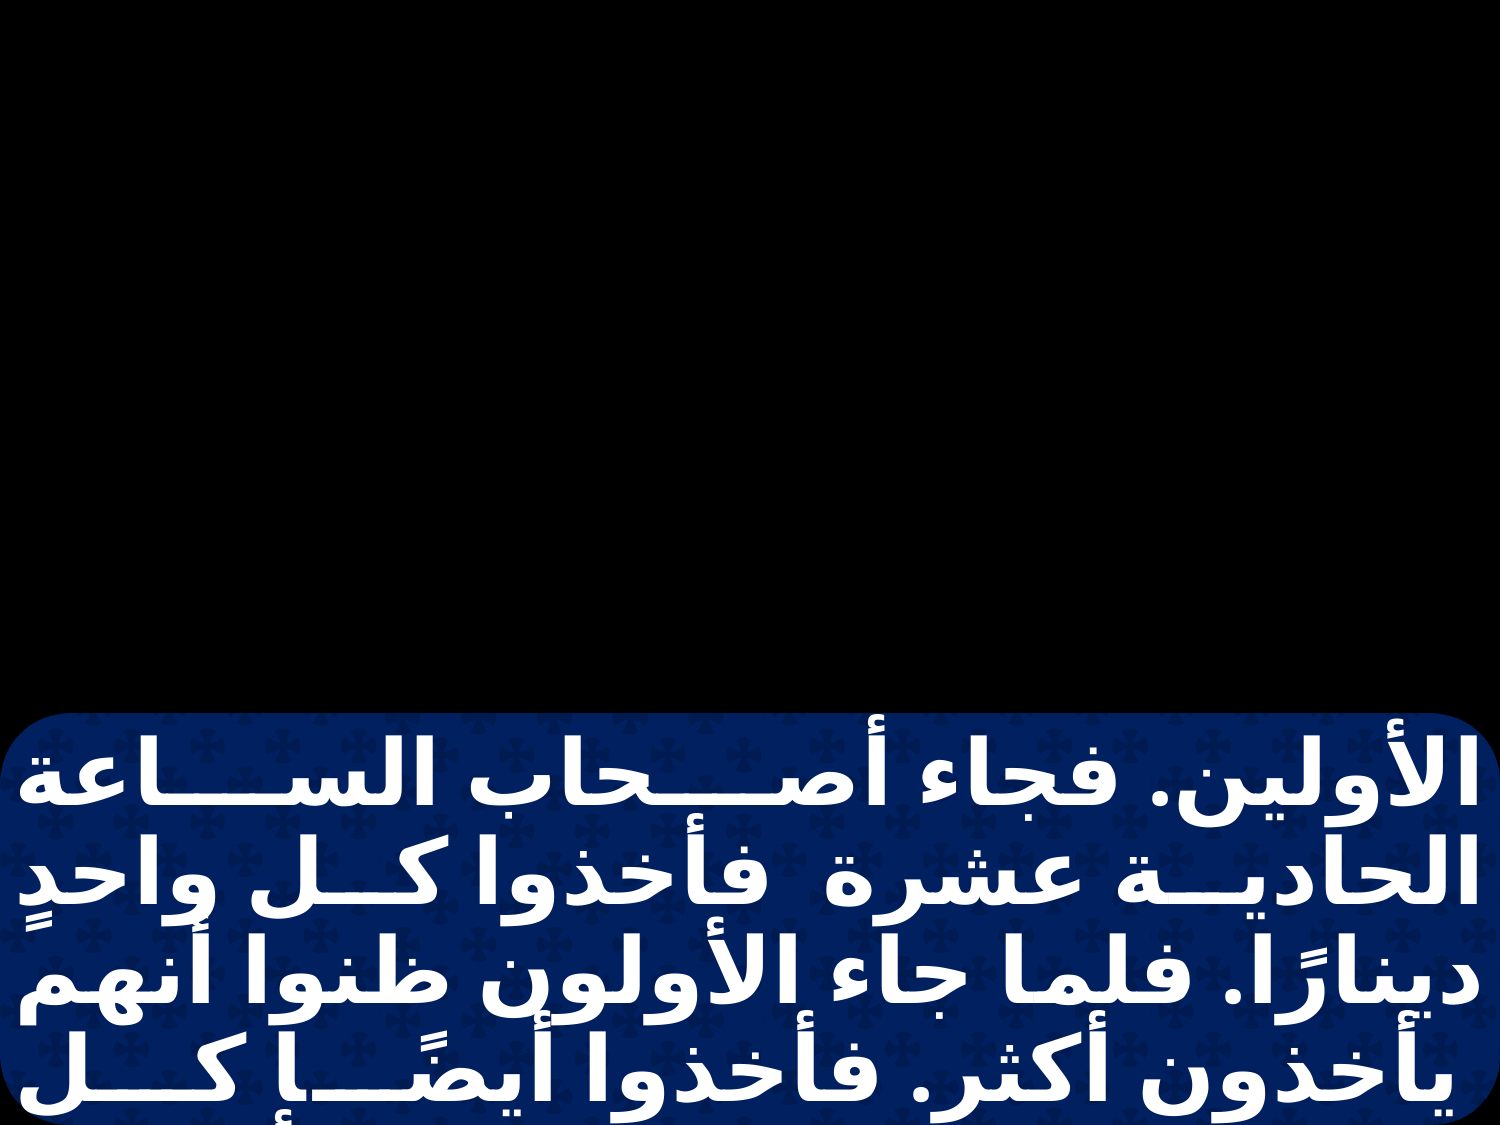

الأولين. فجاء أصحاب الساعة الحادية عشرة  فأخذوا كل واحدٍ دينارًا. فلما جاء الأولون ظنوا أنهم  يأخذون أكثر. فأخذوا أيضًا كل واحدٍ دينارًا. وفيما  هم يأخذون تذمروا على رب البيت قائلين: إن